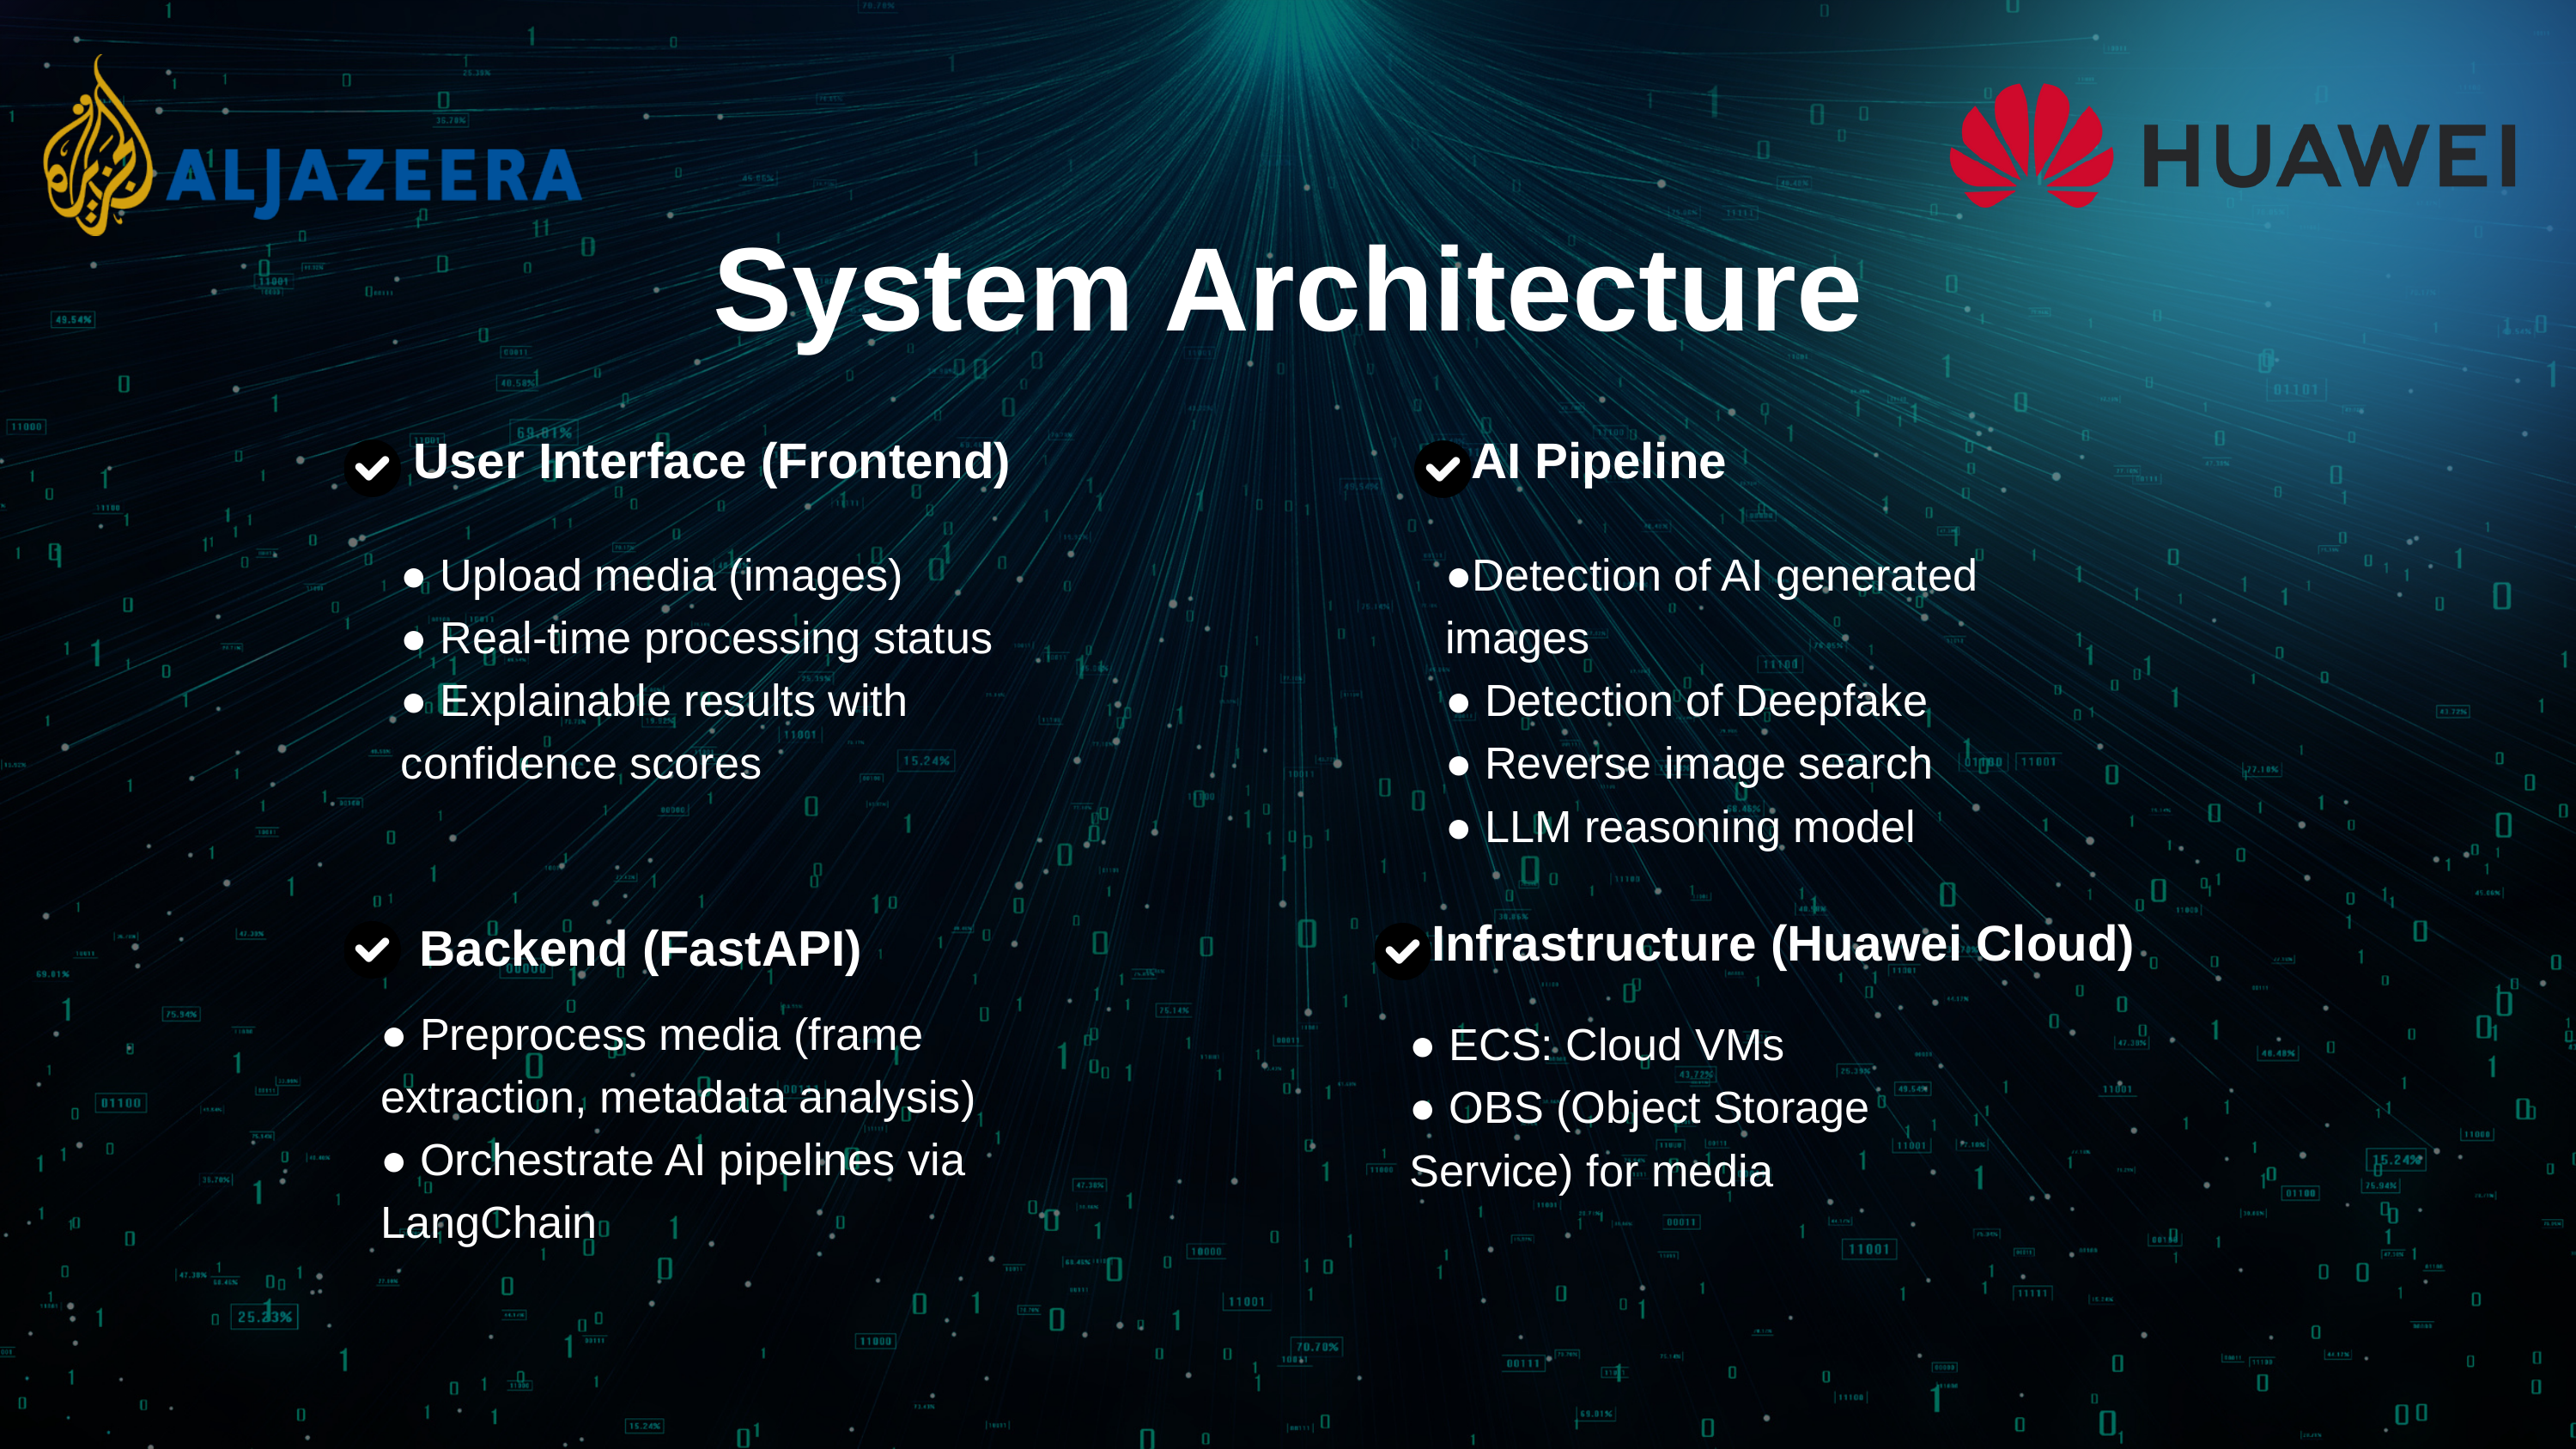

System Architecture

User Interface (Frontend)
● Upload media (images)
● Real-time processing status
● Explainable results with confidence scores

AI Pipeline
●Detection of AI generated      images
● Detection of Deepfake
● Reverse image search
● LLM reasoning model

Infrastructure (Huawei Cloud)
● ECS: Cloud VMs
● OBS (Object Storage Service) for media
Backend (FastAPI)
● Preprocess media (frame extraction, metadata analysis)
● Orchestrate AI pipelines via LangChain